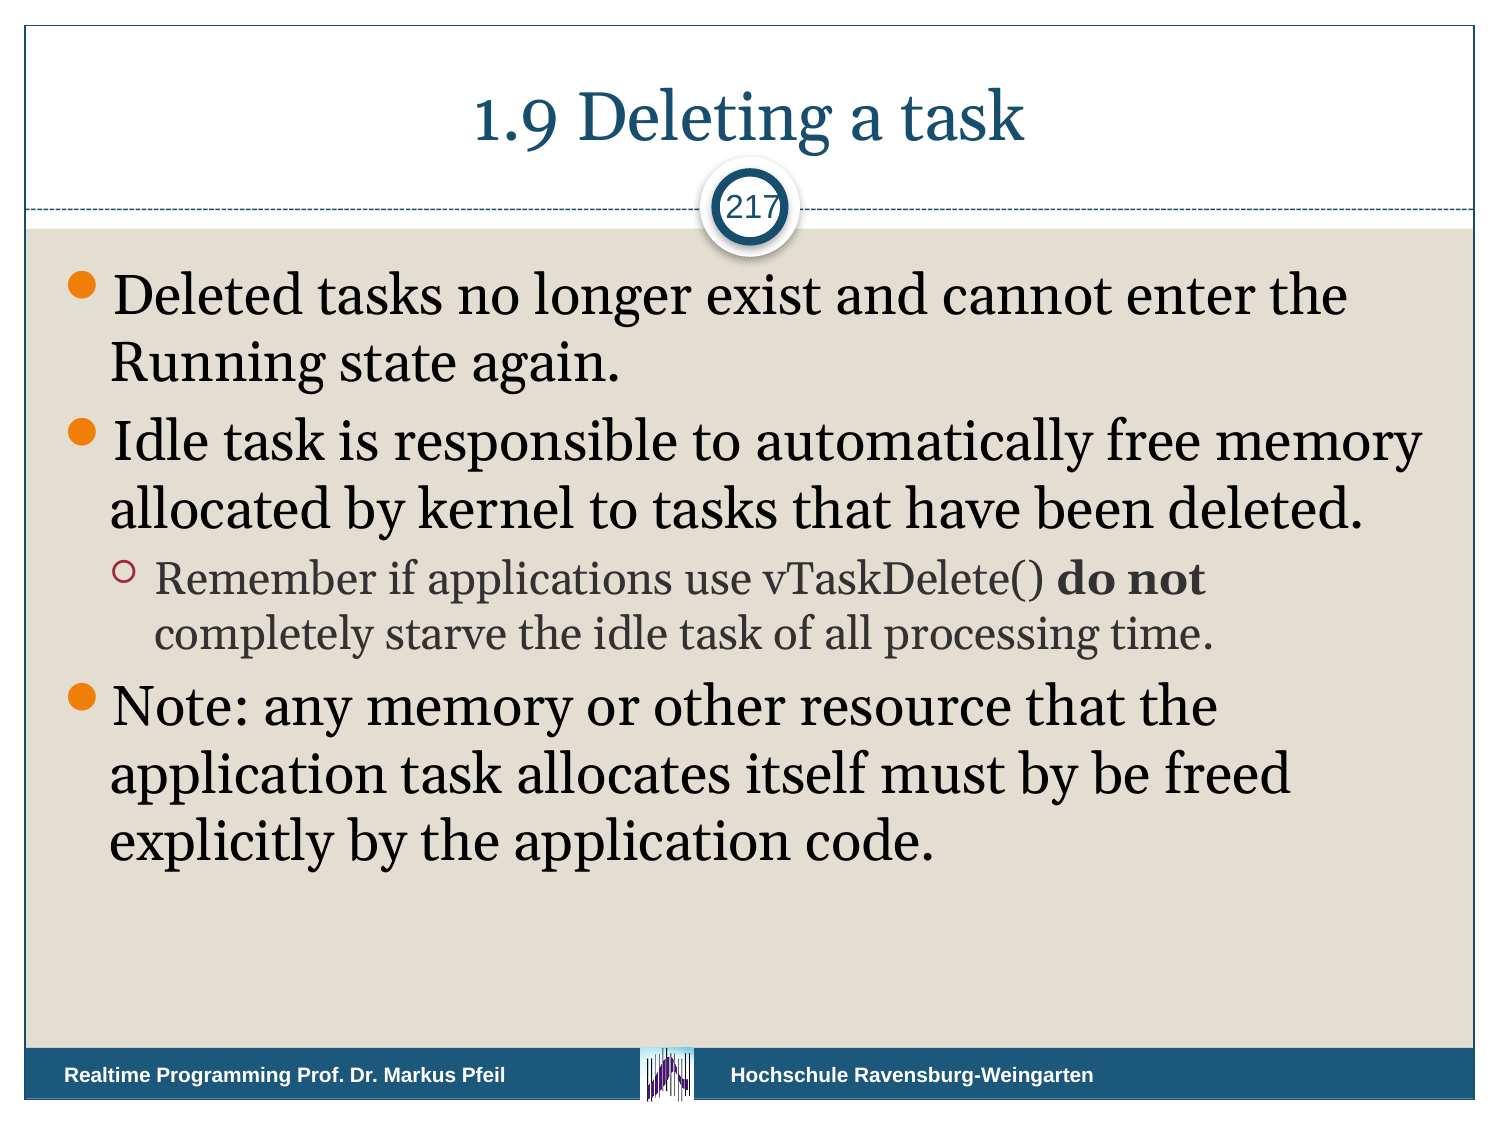

# 1.9 Deleting a task
217
Deleted tasks no longer exist and cannot enter the Running state again.
Idle task is responsible to automatically free memory allocated by kernel to tasks that have been deleted.
Remember if applications use vTaskDelete() do not completely starve the idle task of all processing time.
Note: any memory or other resource that the application task allocates itself must by be freed explicitly by the application code.

Realtime Programming Prof. Dr. Markus Pfeil